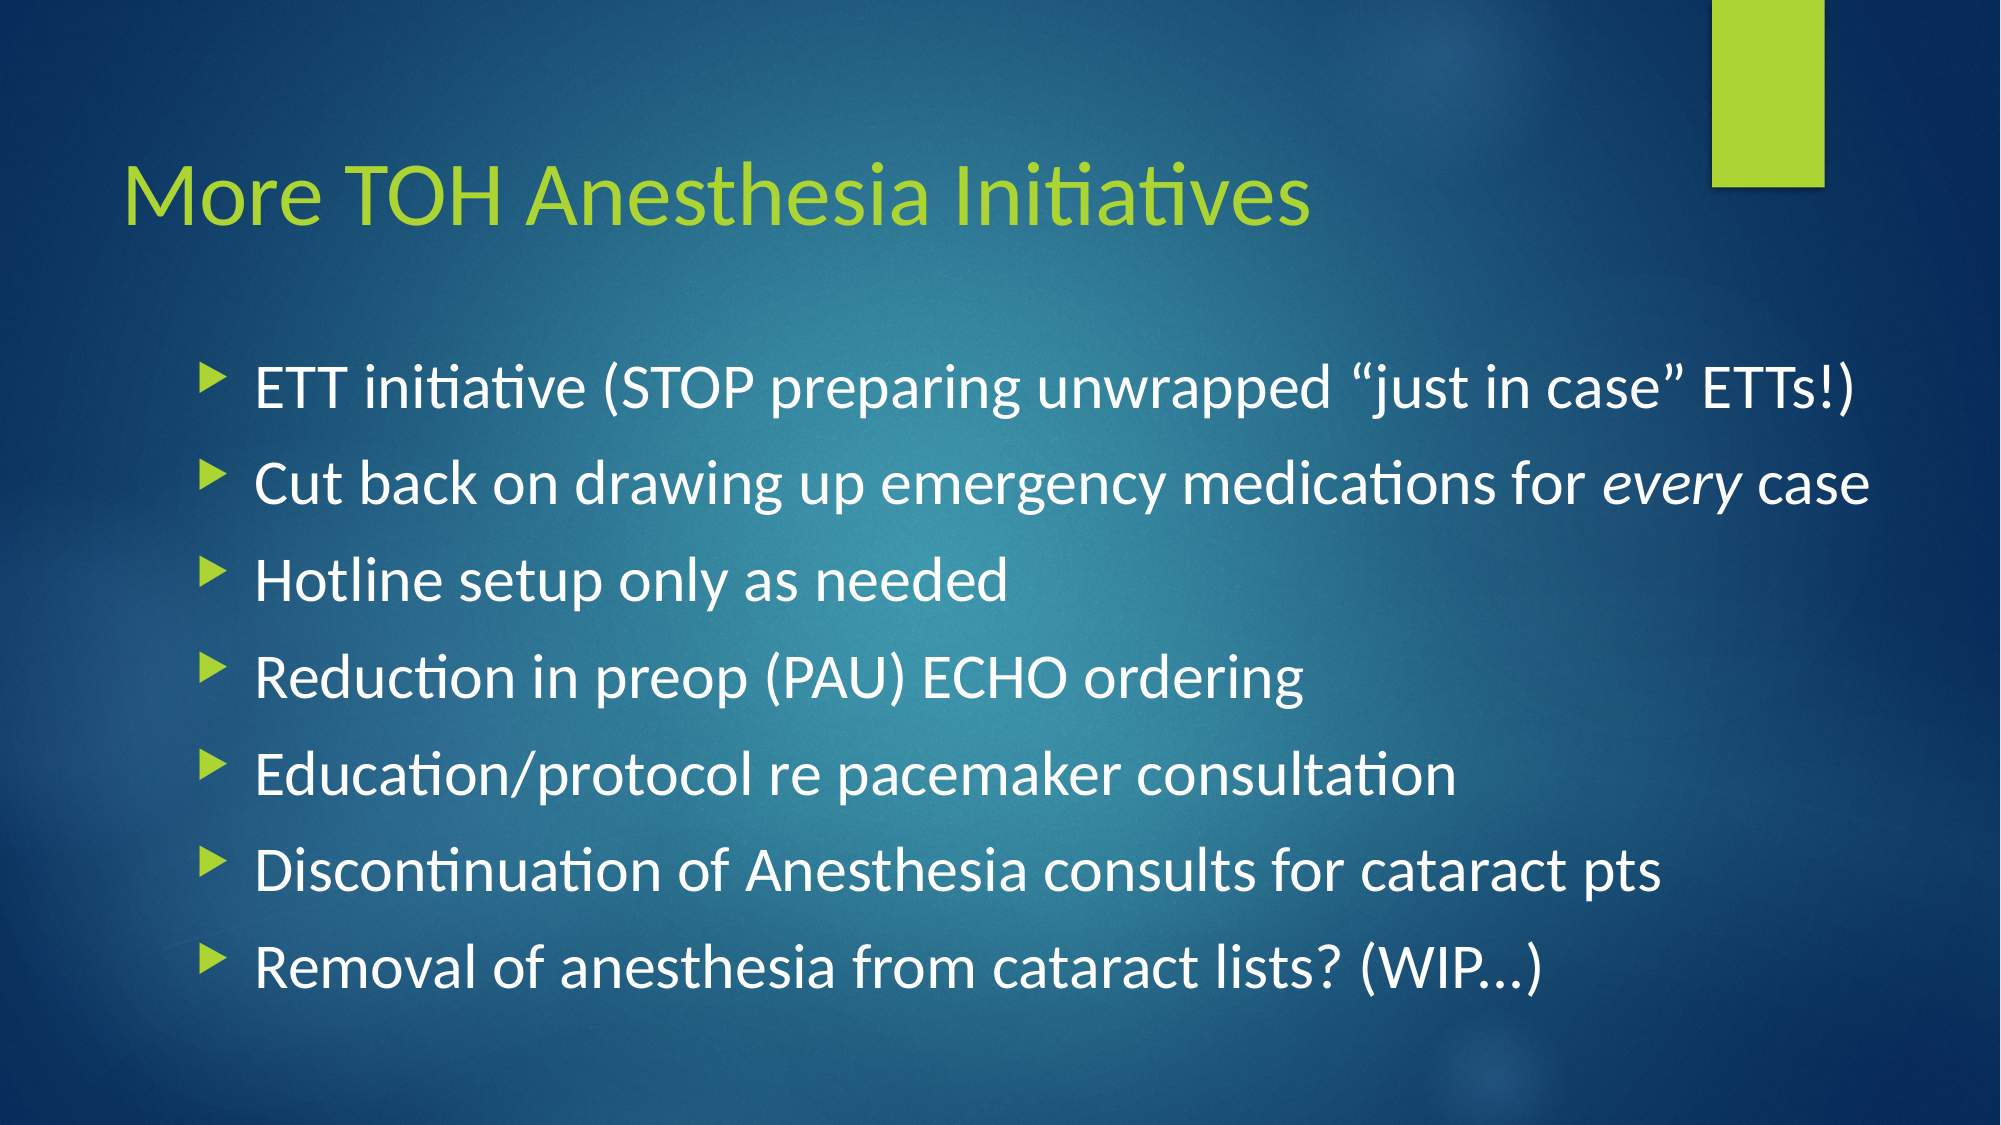

# More TOH Anesthesia Initiatives
ETT initiative (STOP preparing unwrapped “just in case” ETTs!)
Cut back on drawing up emergency medications for every case
Hotline setup only as needed
Reduction in preop (PAU) ECHO ordering
Education/protocol re pacemaker consultation
Discontinuation of Anesthesia consults for cataract pts
Removal of anesthesia from cataract lists? (WIP...)